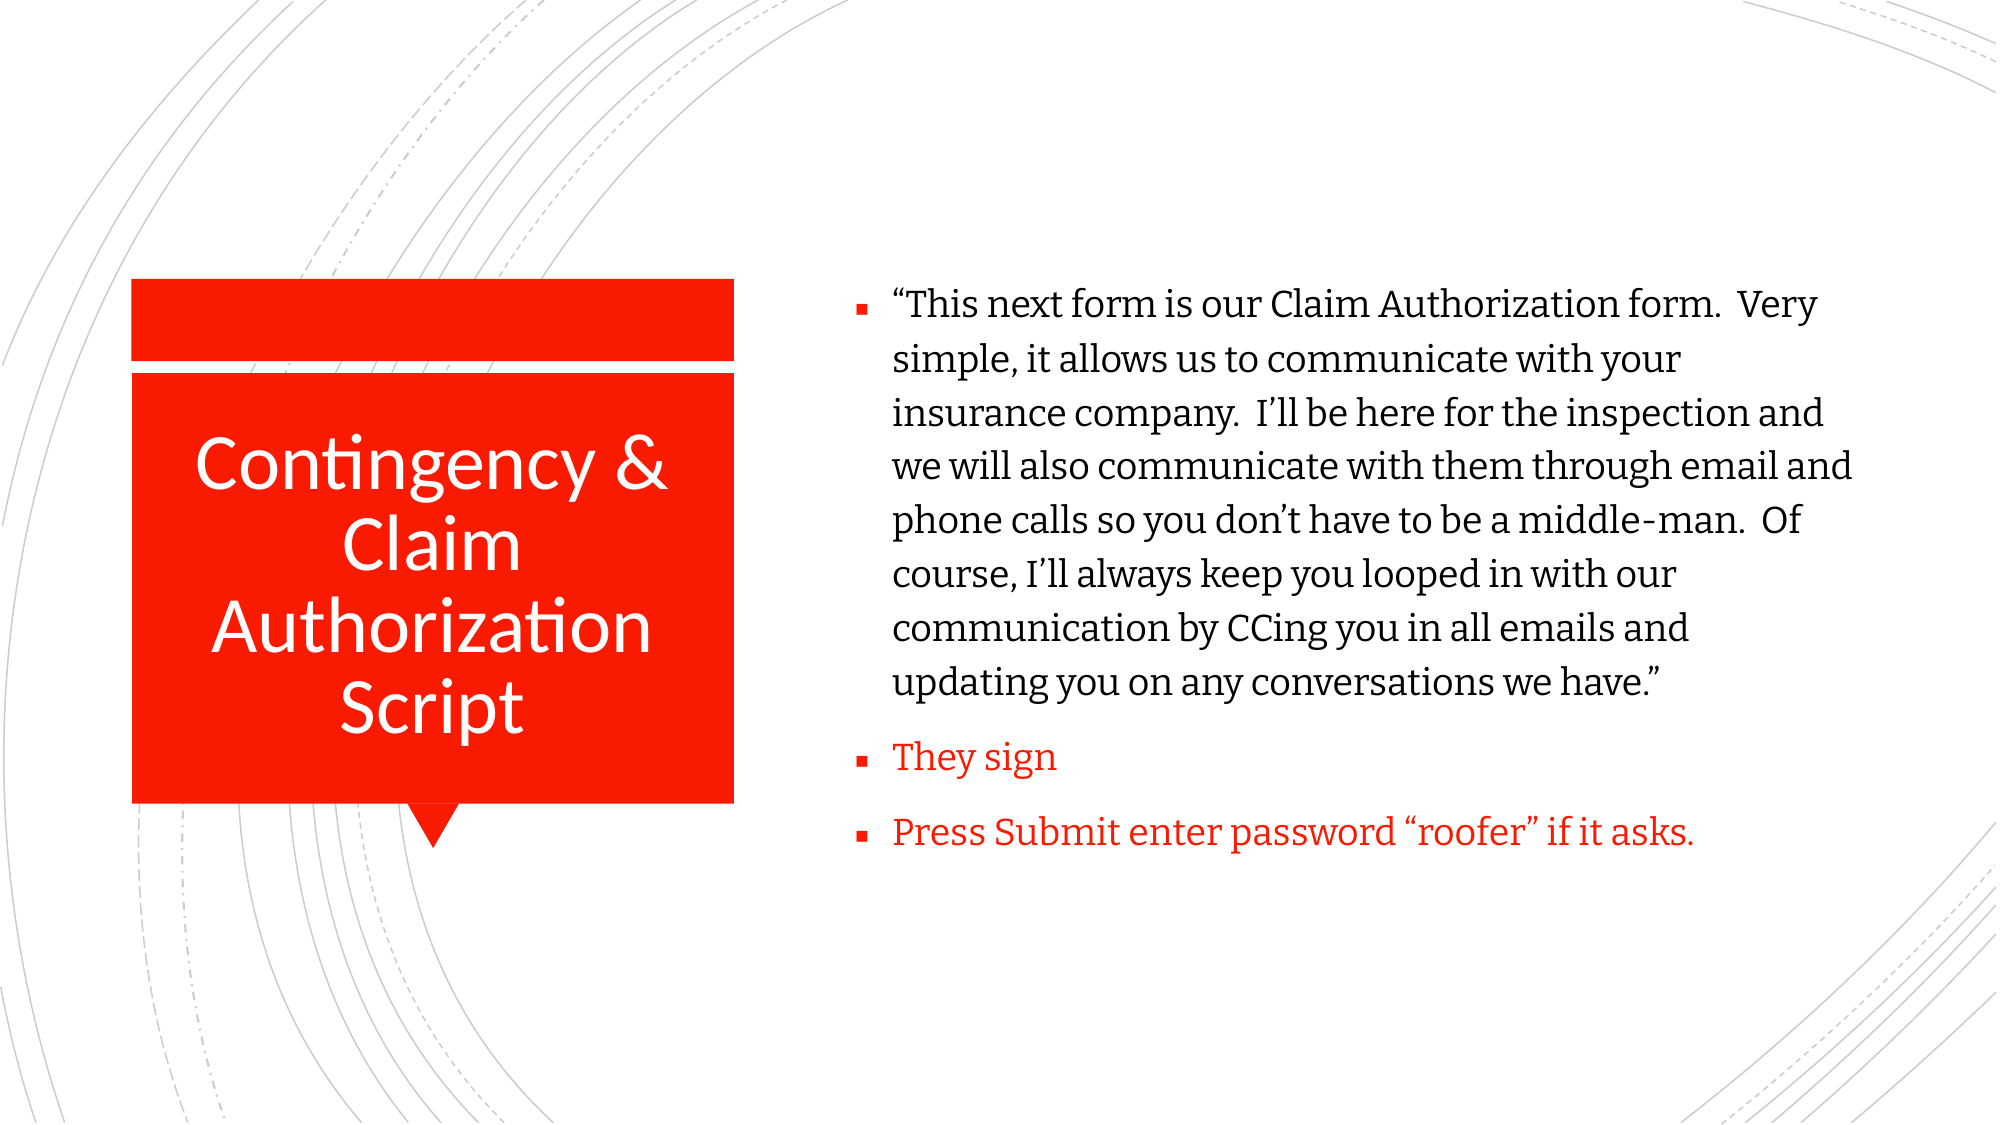

“This next form is our Claim Authorization form.  Very simple, it allows us to communicate with your insurance company.  I’ll be here for the inspection and  we will also communicate with them through email and phone calls so you don’t have to be a middle-man.  Of course, I’ll always keep you looped in with our communication by CCing you in all emails and updating you on any conversations we have.”
They sign
Press Submit enter password “roofer” if it asks.
# Contingency & Claim Authorization Script